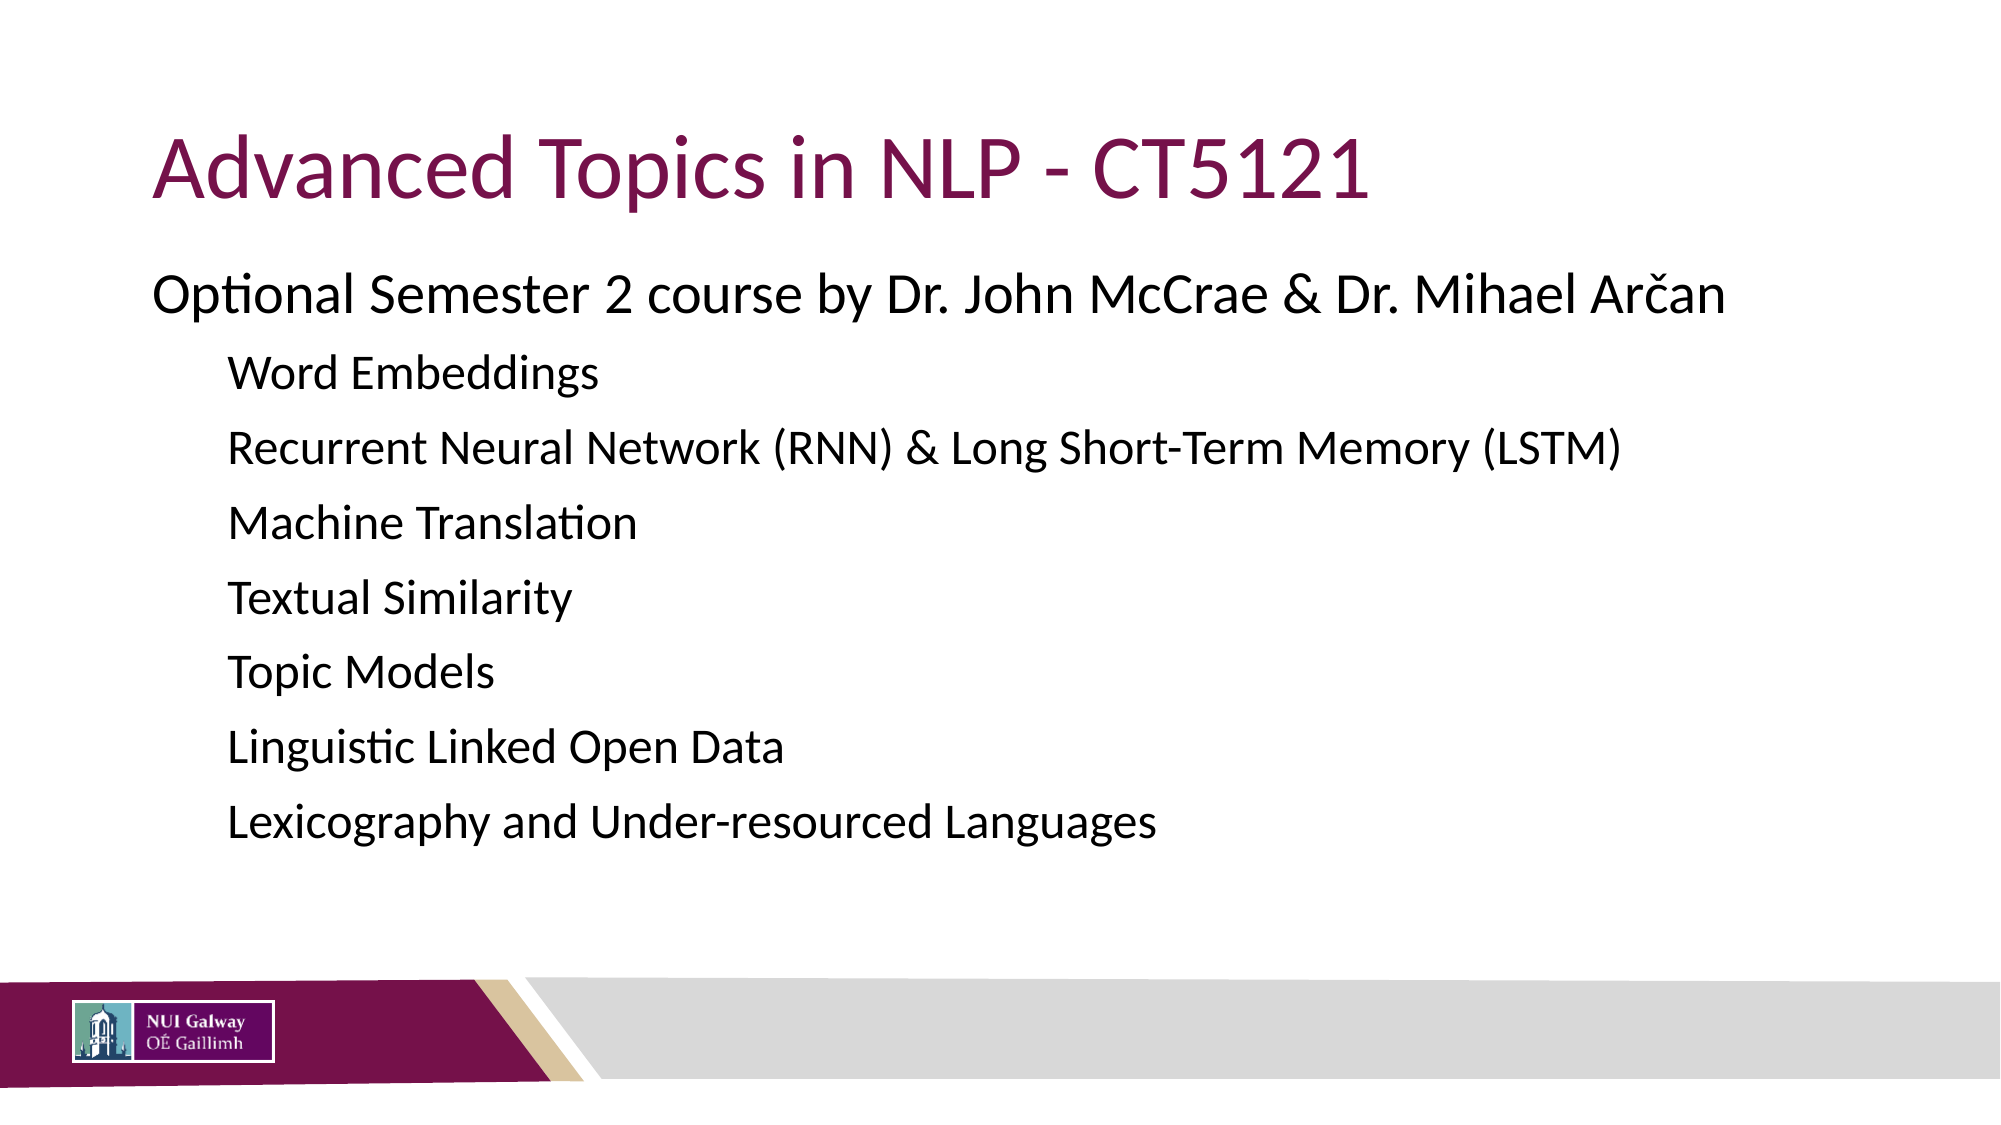

# Advanced Topics in NLP - CT5121
Optional Semester 2 course by Dr. John McCrae & Dr. Mihael Arčan
Word Embeddings
Recurrent Neural Network (RNN) & Long Short-Term Memory (LSTM)
Machine Translation
Textual Similarity
Topic Models
Linguistic Linked Open Data
Lexicography and Under-resourced Languages